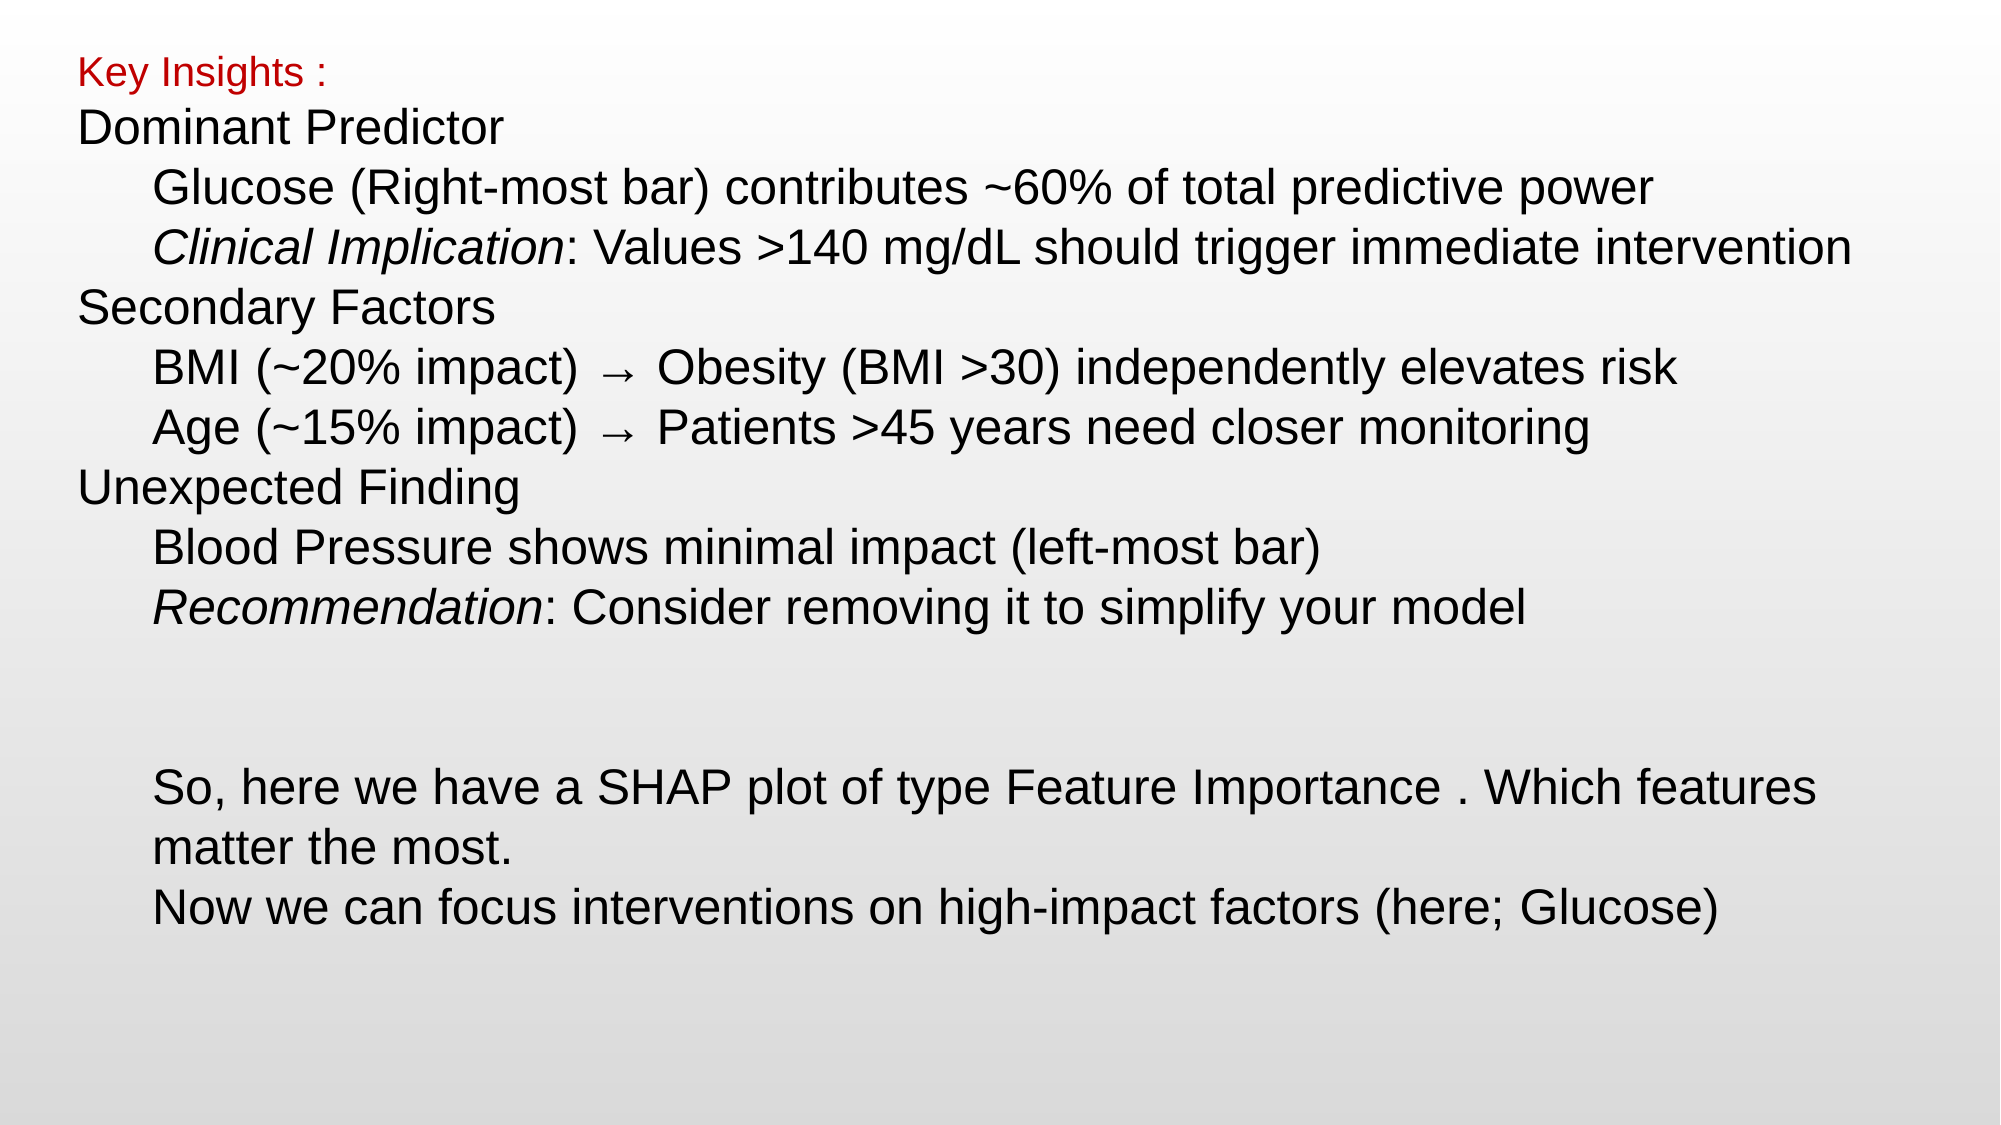

Key Insights :
Dominant Predictor
Glucose (Right-most bar) contributes ~60% of total predictive power
Clinical Implication: Values >140 mg/dL should trigger immediate intervention
Secondary Factors
BMI (~20% impact) → Obesity (BMI >30) independently elevates risk
Age (~15% impact) → Patients >45 years need closer monitoring
Unexpected Finding
Blood Pressure shows minimal impact (left-most bar)
Recommendation: Consider removing it to simplify your model

So, here we have a SHAP plot of type Feature Importance . Which features matter the most.
Now we can focus interventions on high-impact factors (here; Glucose)